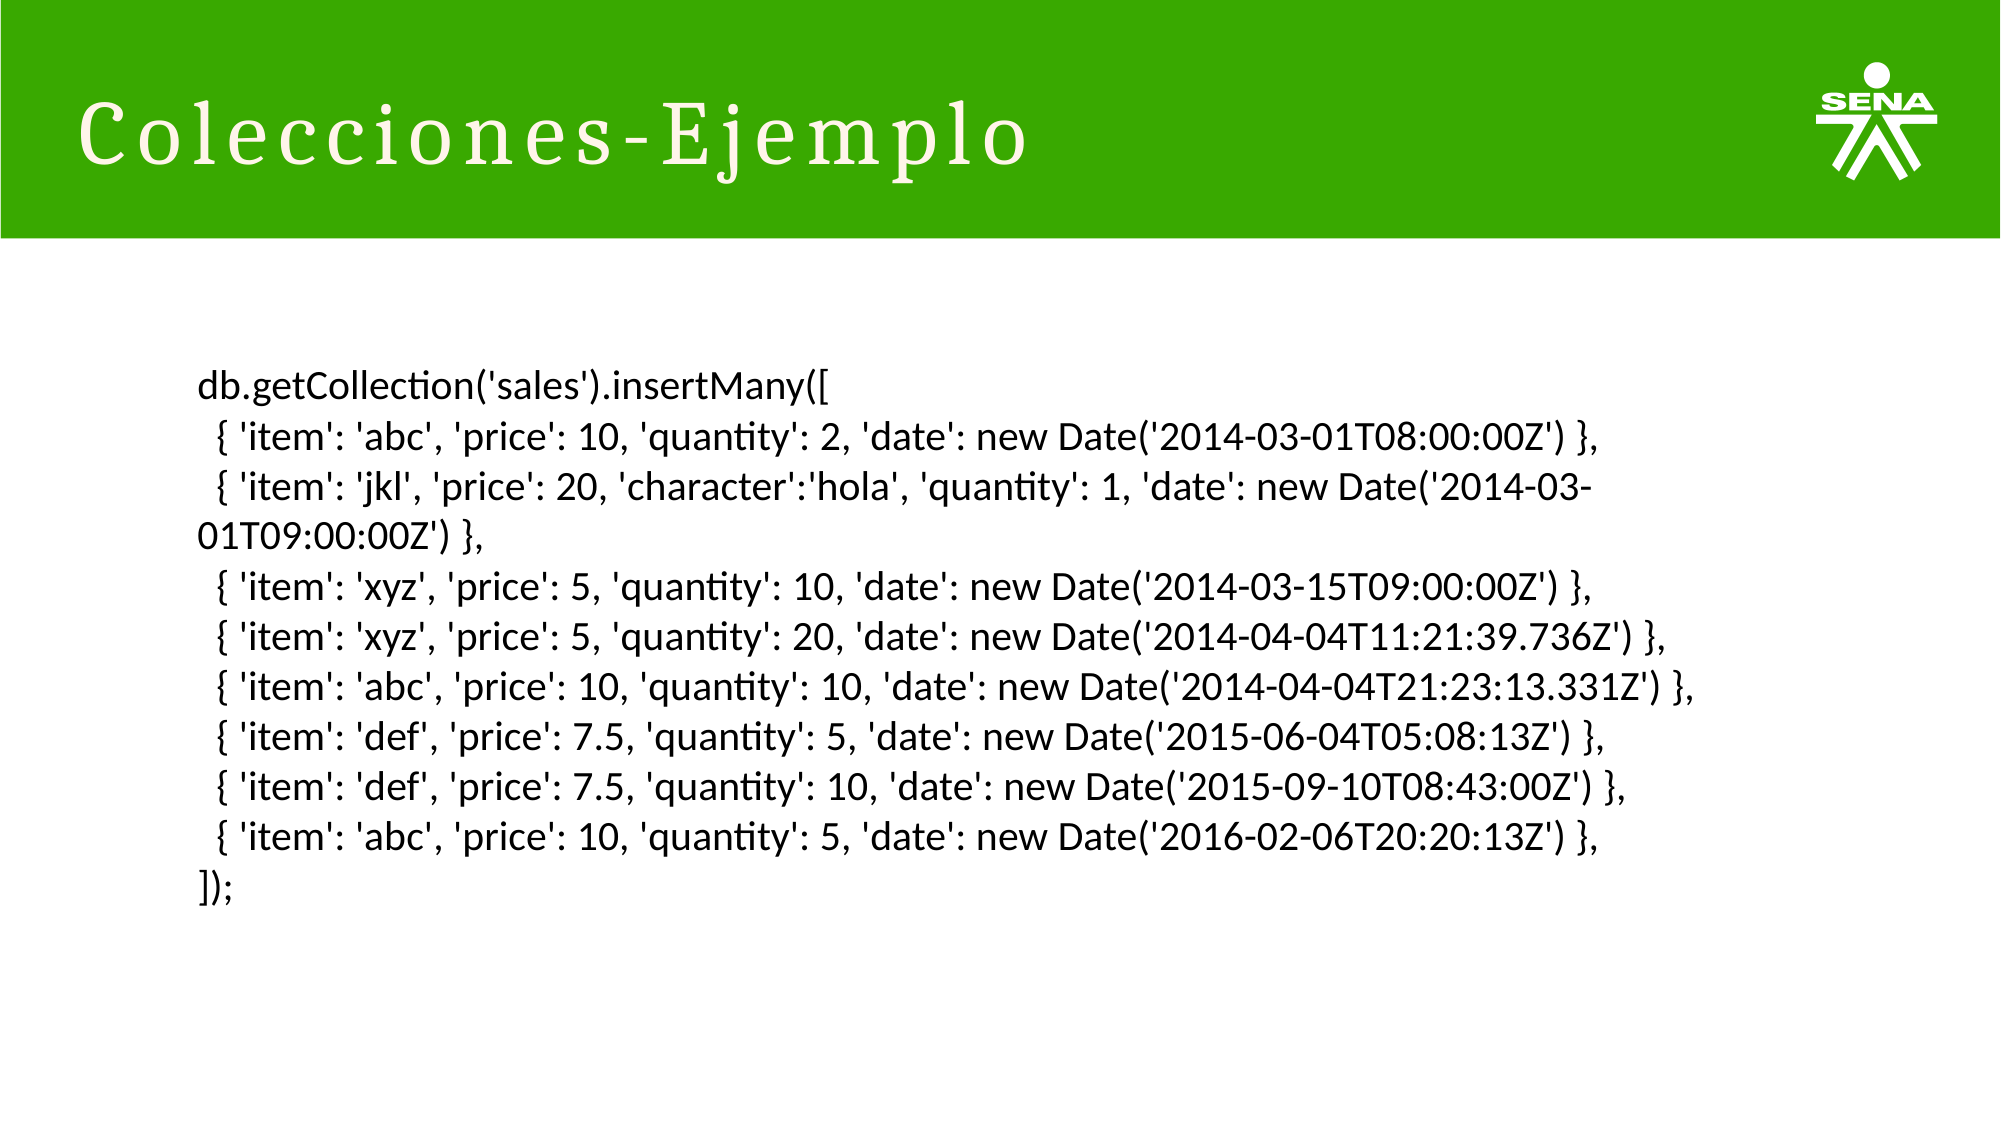

# Colecciones-Ejemplo
db.getCollection('sales').insertMany([
  { 'item': 'abc', 'price': 10, 'quantity': 2, 'date': new Date('2014-03-01T08:00:00Z') },
  { 'item': 'jkl', 'price': 20, 'character':'hola', 'quantity': 1, 'date': new Date('2014-03-01T09:00:00Z') },
  { 'item': 'xyz', 'price': 5, 'quantity': 10, 'date': new Date('2014-03-15T09:00:00Z') },
  { 'item': 'xyz', 'price': 5, 'quantity': 20, 'date': new Date('2014-04-04T11:21:39.736Z') },
  { 'item': 'abc', 'price': 10, 'quantity': 10, 'date': new Date('2014-04-04T21:23:13.331Z') },
  { 'item': 'def', 'price': 7.5, 'quantity': 5, 'date': new Date('2015-06-04T05:08:13Z') },
  { 'item': 'def', 'price': 7.5, 'quantity': 10, 'date': new Date('2015-09-10T08:43:00Z') },
  { 'item': 'abc', 'price': 10, 'quantity': 5, 'date': new Date('2016-02-06T20:20:13Z') },
]);